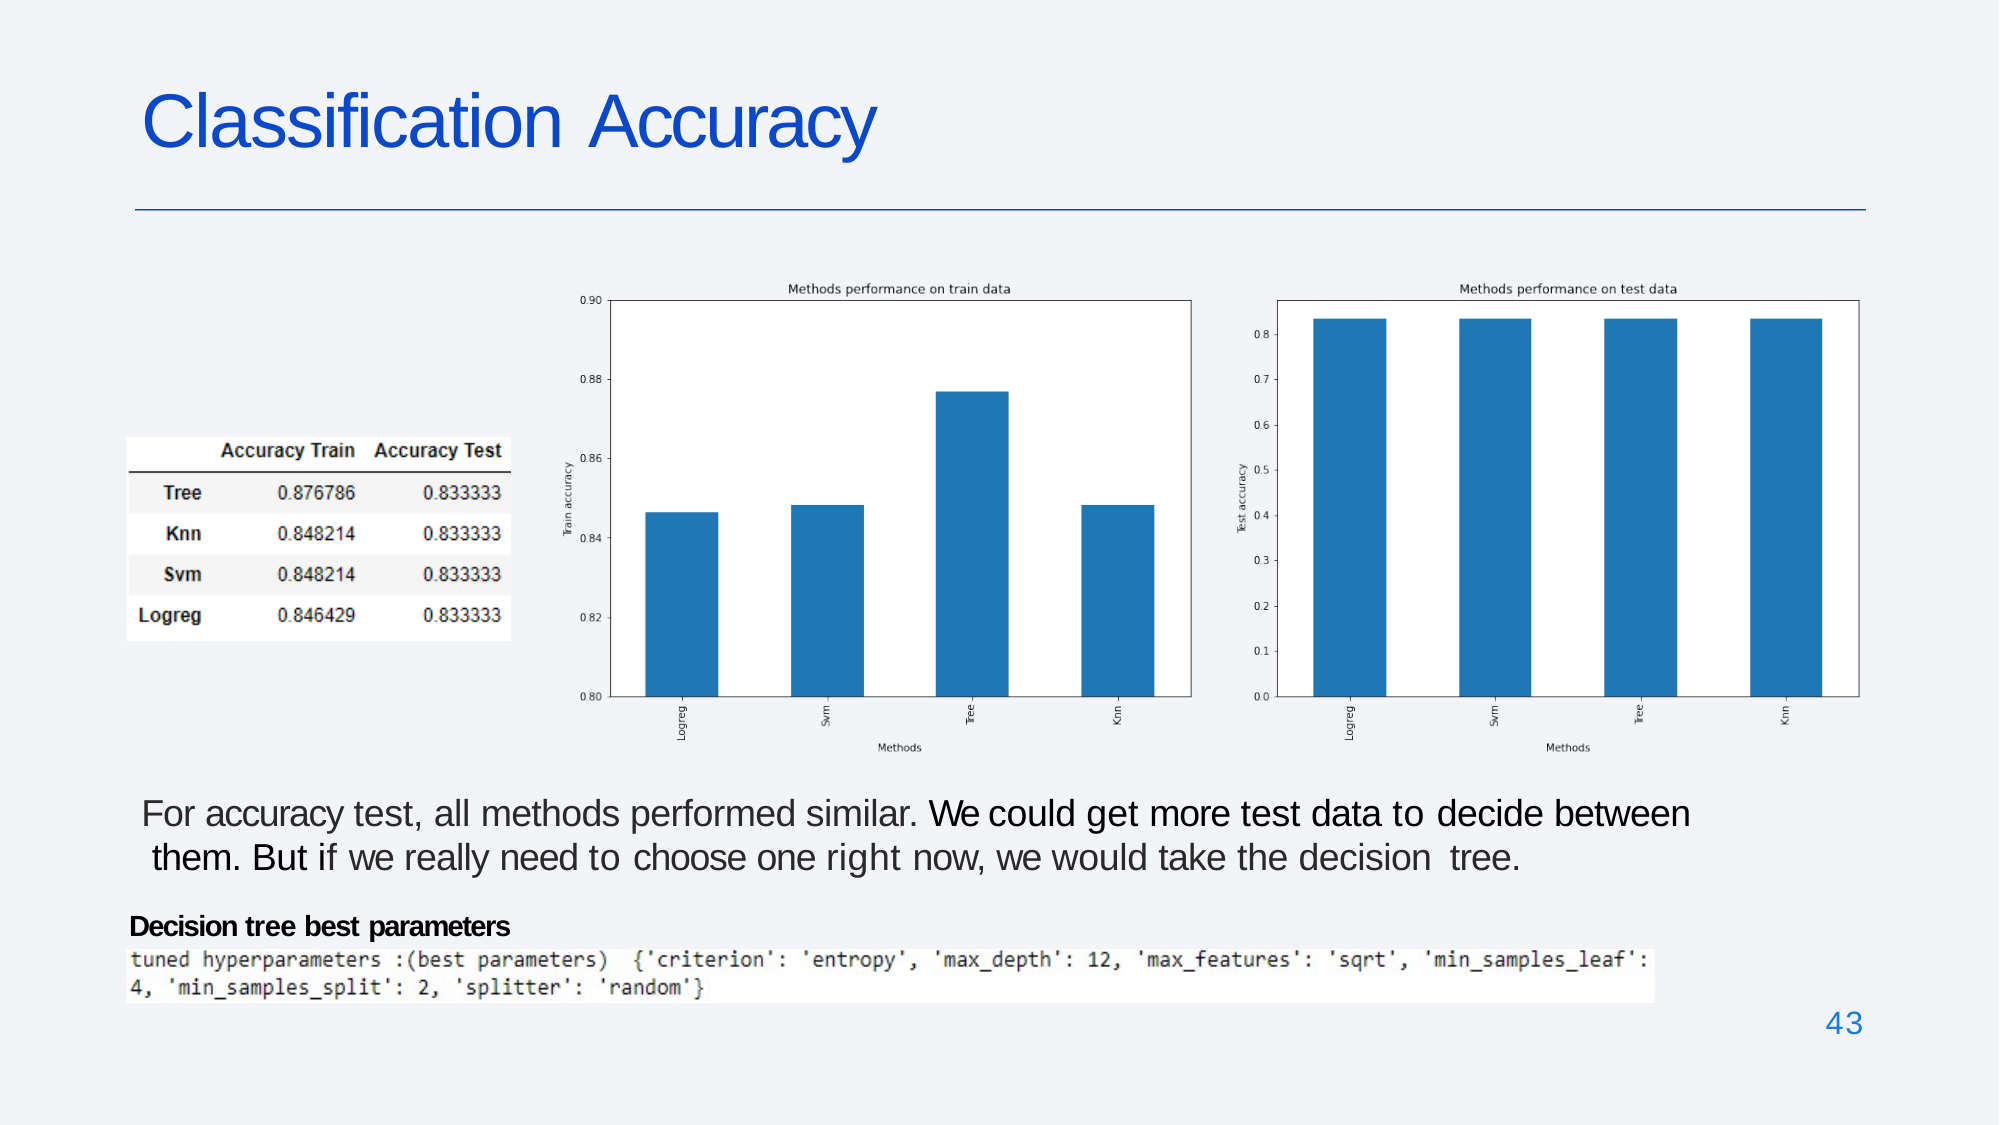

# Classification Accuracy

For accuracy test, all methods performed similar. We could get more test data to decide between  them. But if we really need to choose one right now, we would take the decision tree.
Decision tree best parameters

43